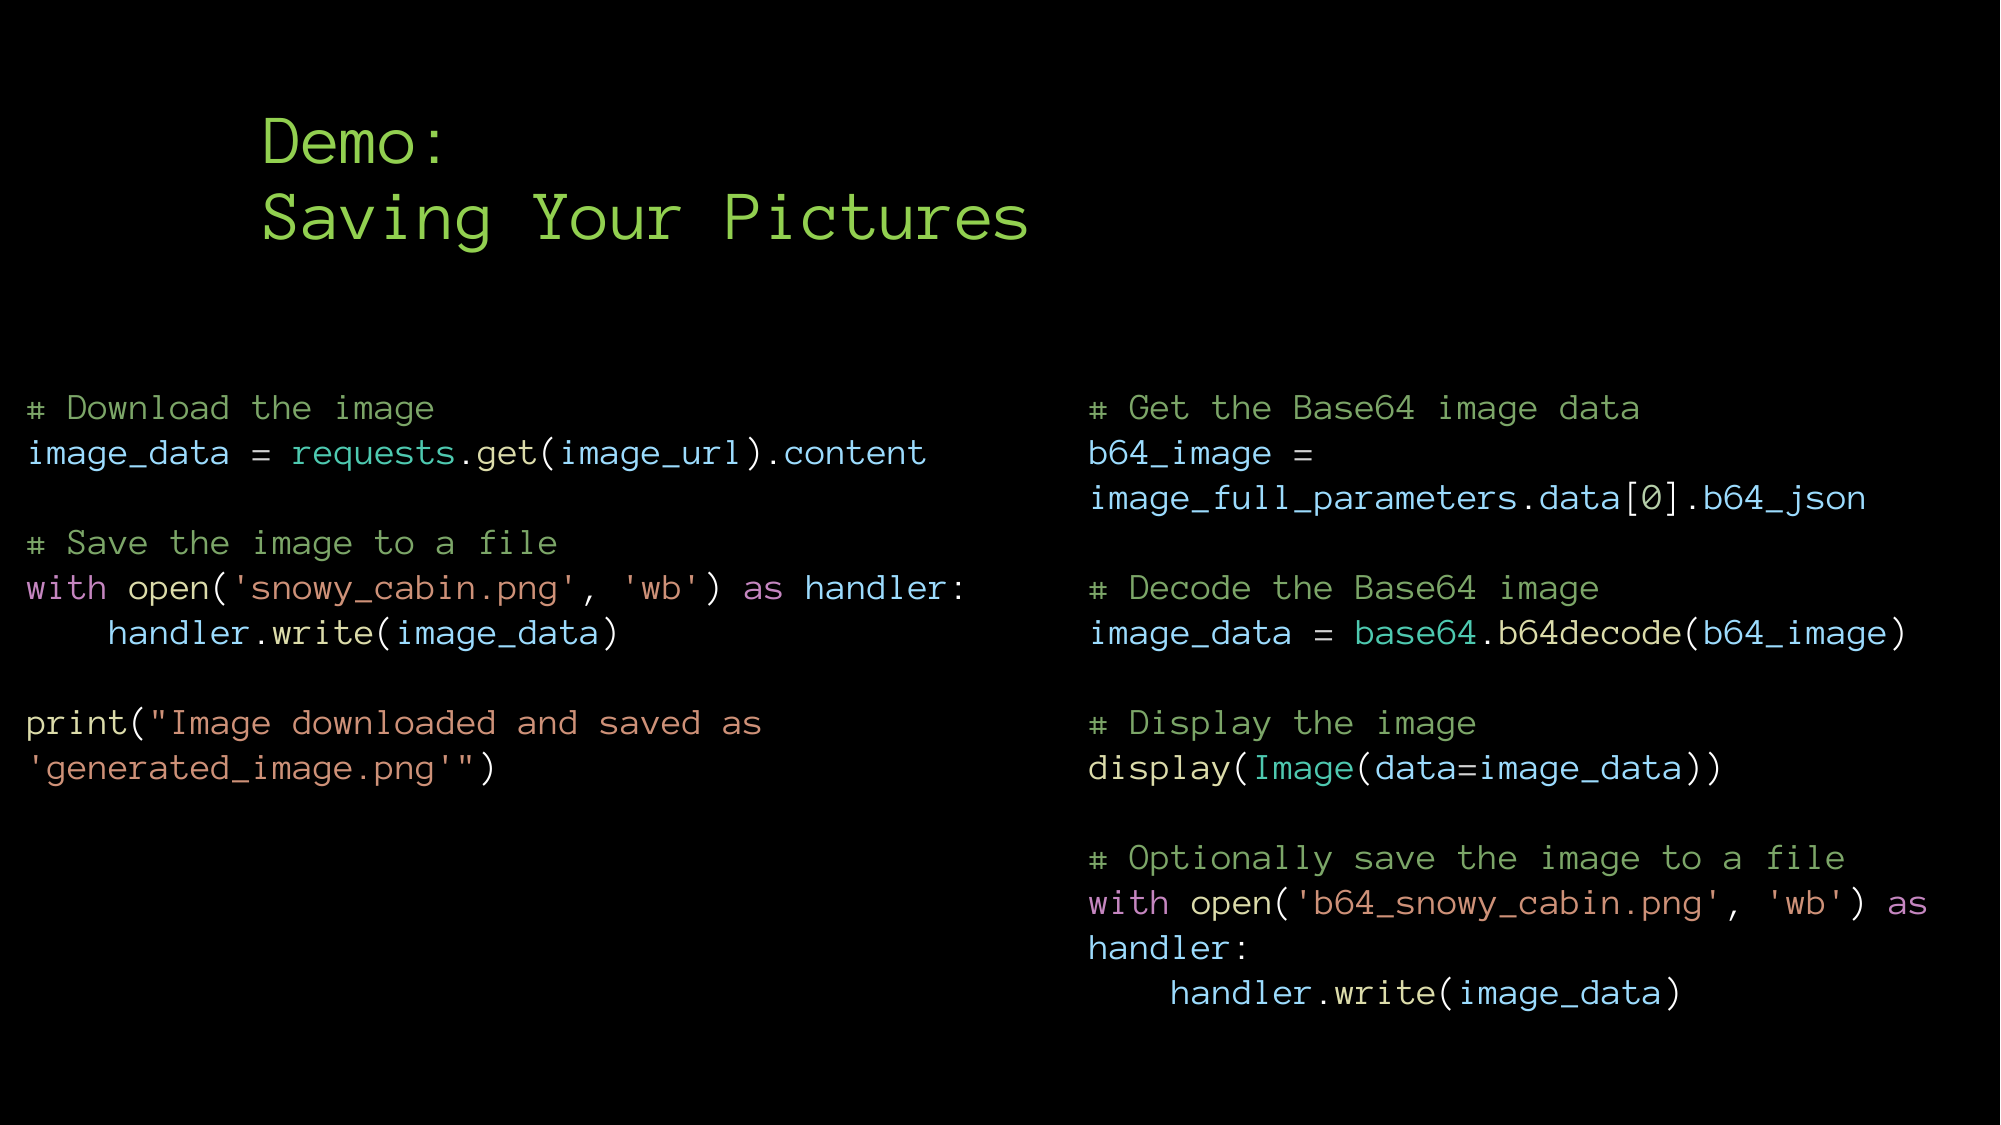

# Demo: Saving Your Pictures
# Download the image
image_data = requests.get(image_url).content
# Save the image to a file
with open('snowy_cabin.png', 'wb') as handler:
    handler.write(image_data)
print("Image downloaded and saved as 'generated_image.png'")
# Get the Base64 image data
b64_image = image_full_parameters.data[0].b64_json
# Decode the Base64 image
image_data = base64.b64decode(b64_image)
# Display the image
display(Image(data=image_data))
# Optionally save the image to a file
with open('b64_snowy_cabin.png', 'wb') as handler:
    handler.write(image_data)